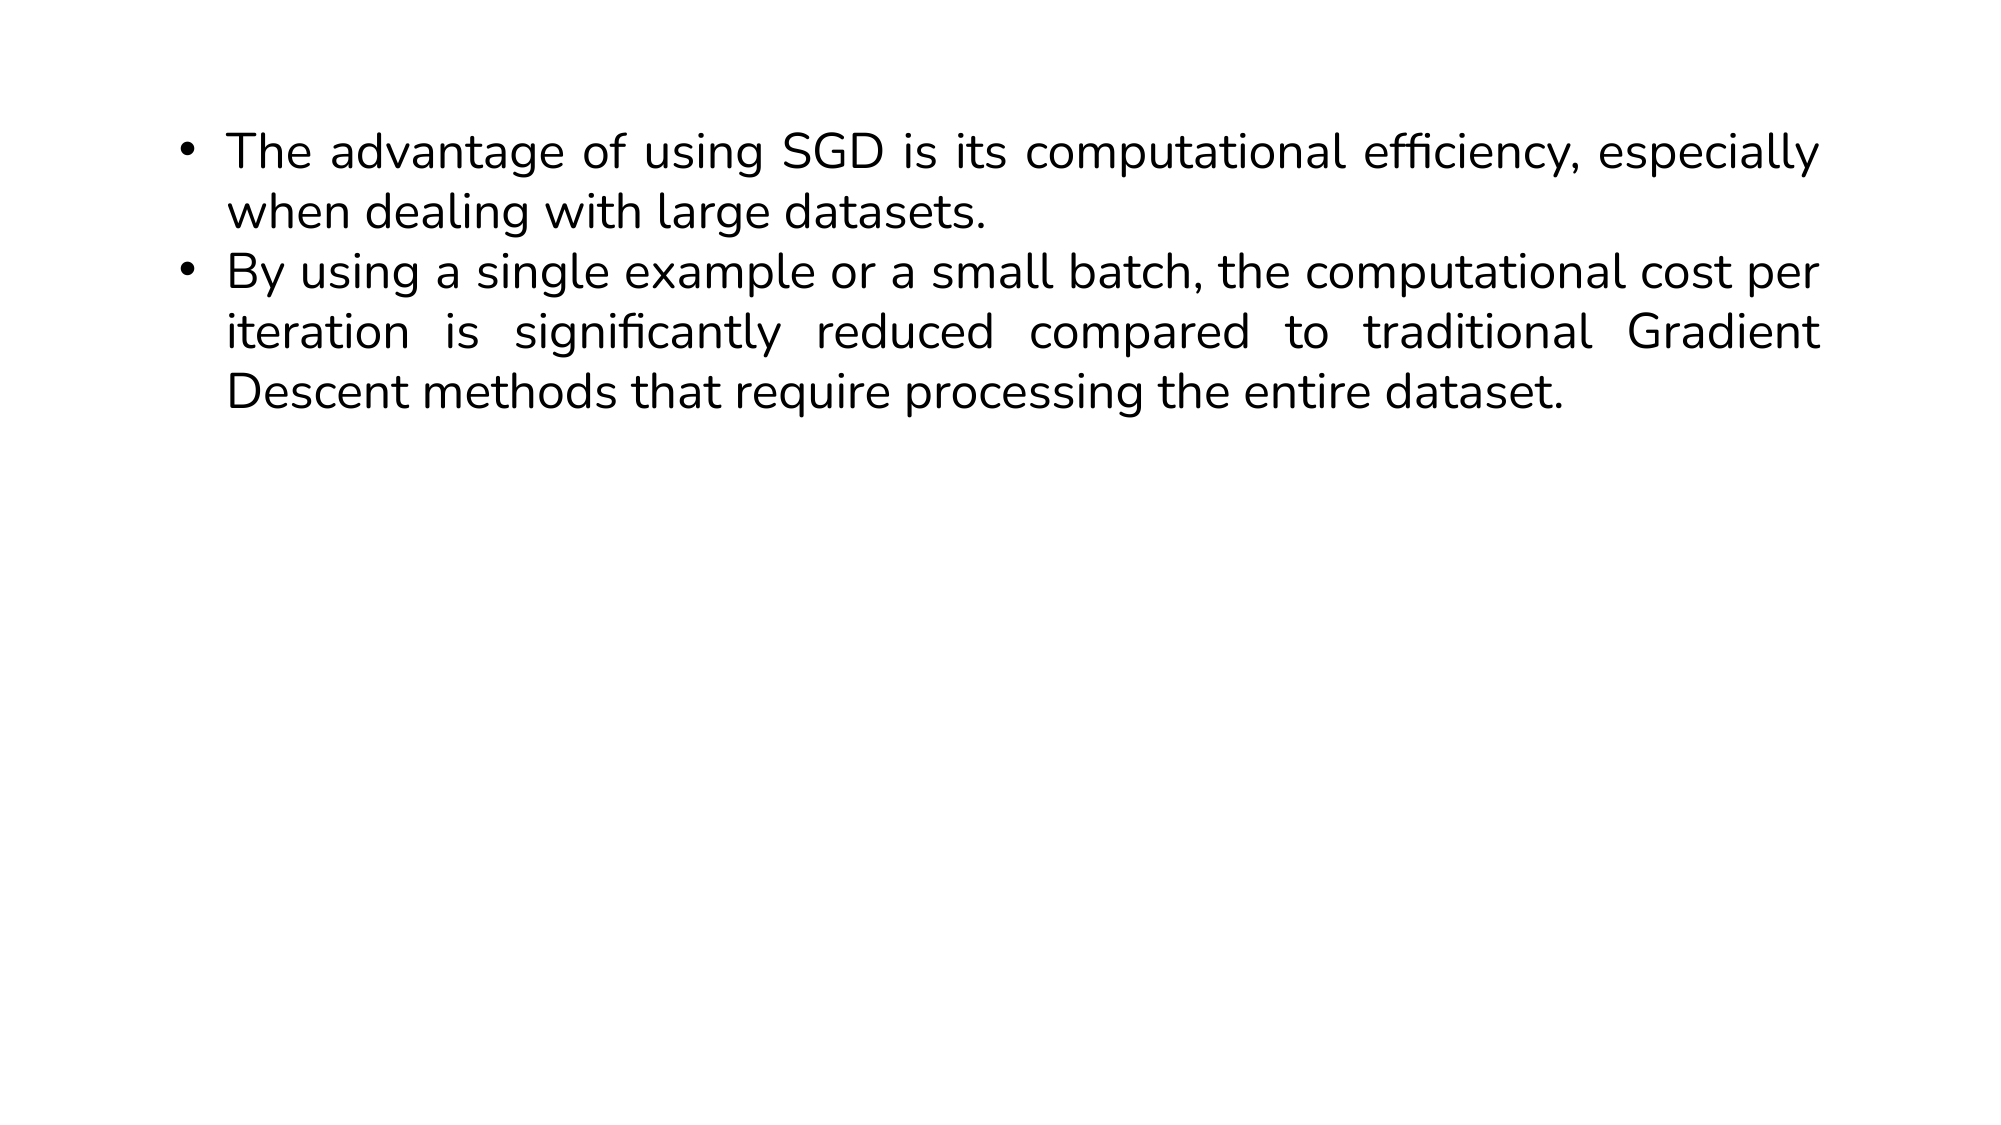

The advantage of using SGD is its computational efficiency, especially when dealing with large datasets.
By using a single example or a small batch, the computational cost per iteration is significantly reduced compared to traditional Gradient Descent methods that require processing the entire dataset.